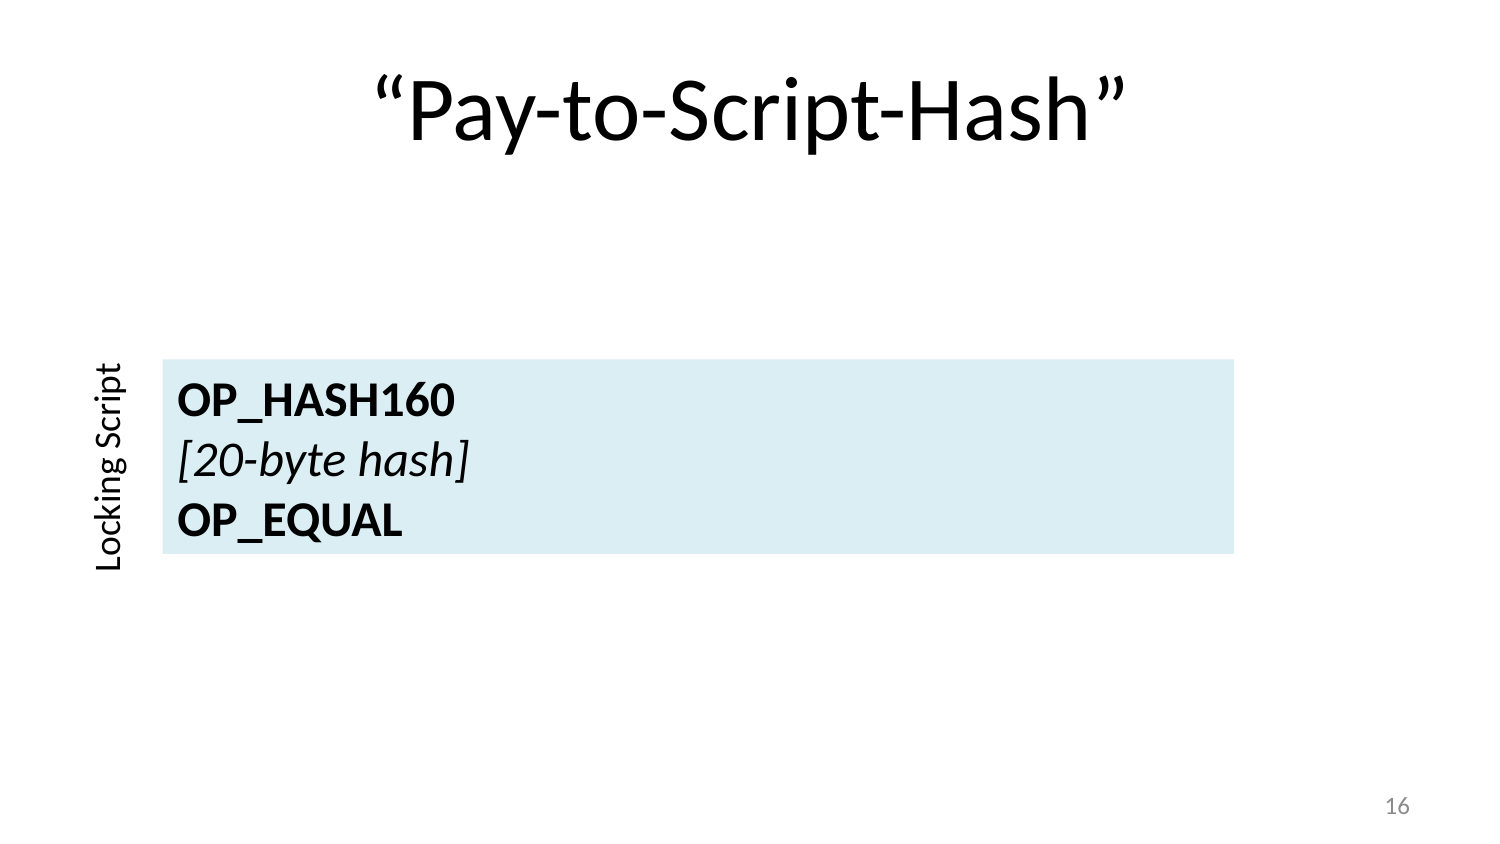

# “Pay-to-Script-Hash”
OP_HASH160
[20-byte hash]
OP_EQUAL
Locking Script
16